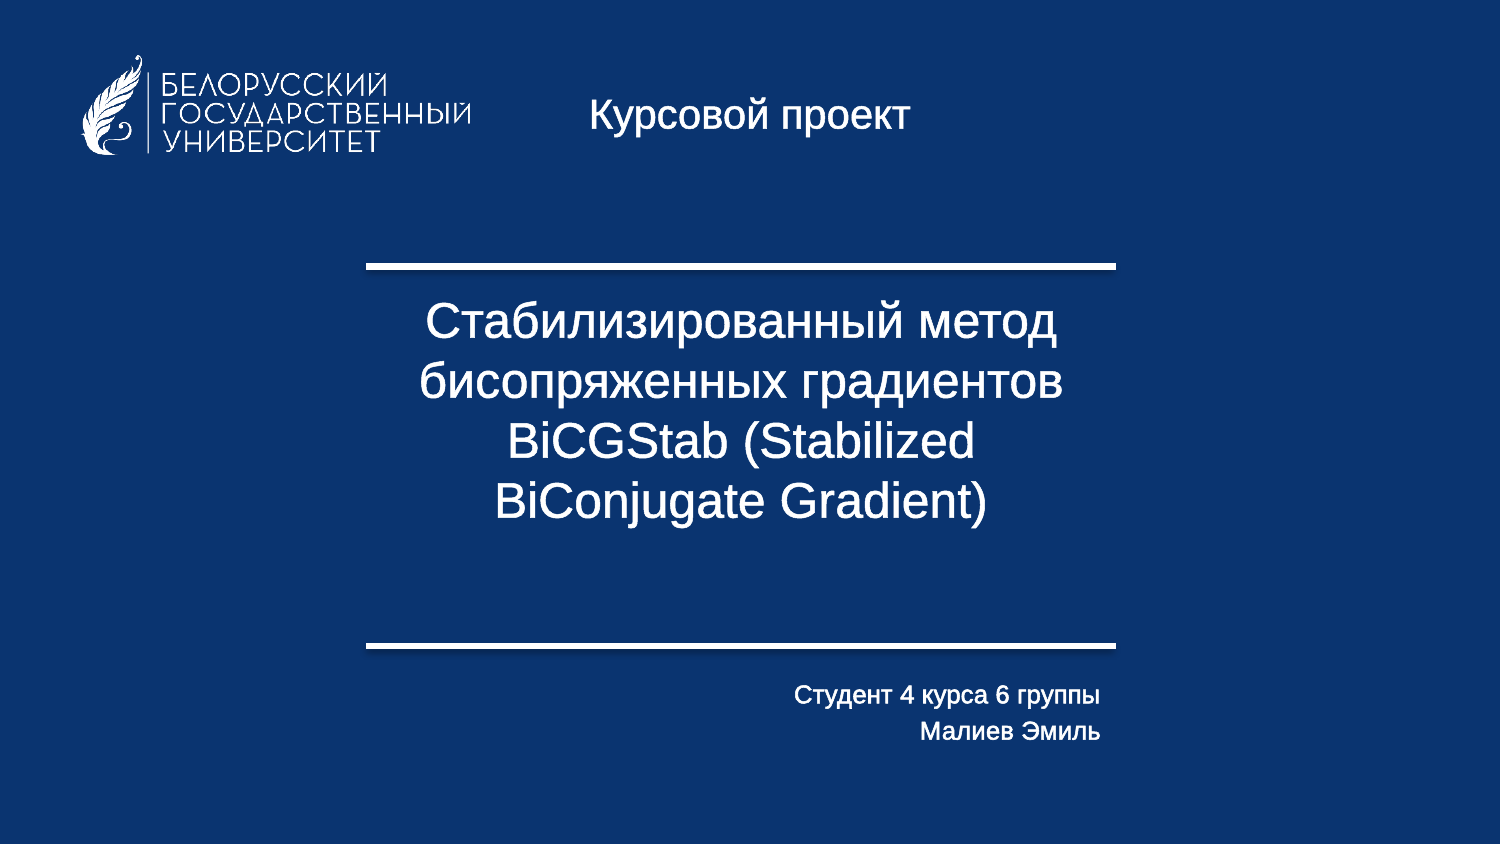

Курсовой проект
Стабилизированный метод бисопряженных градиентов BiCGStab (Stabilized BiConjugate Gradient)

Студент 4 курса 6 группы
Малиев Эмиль